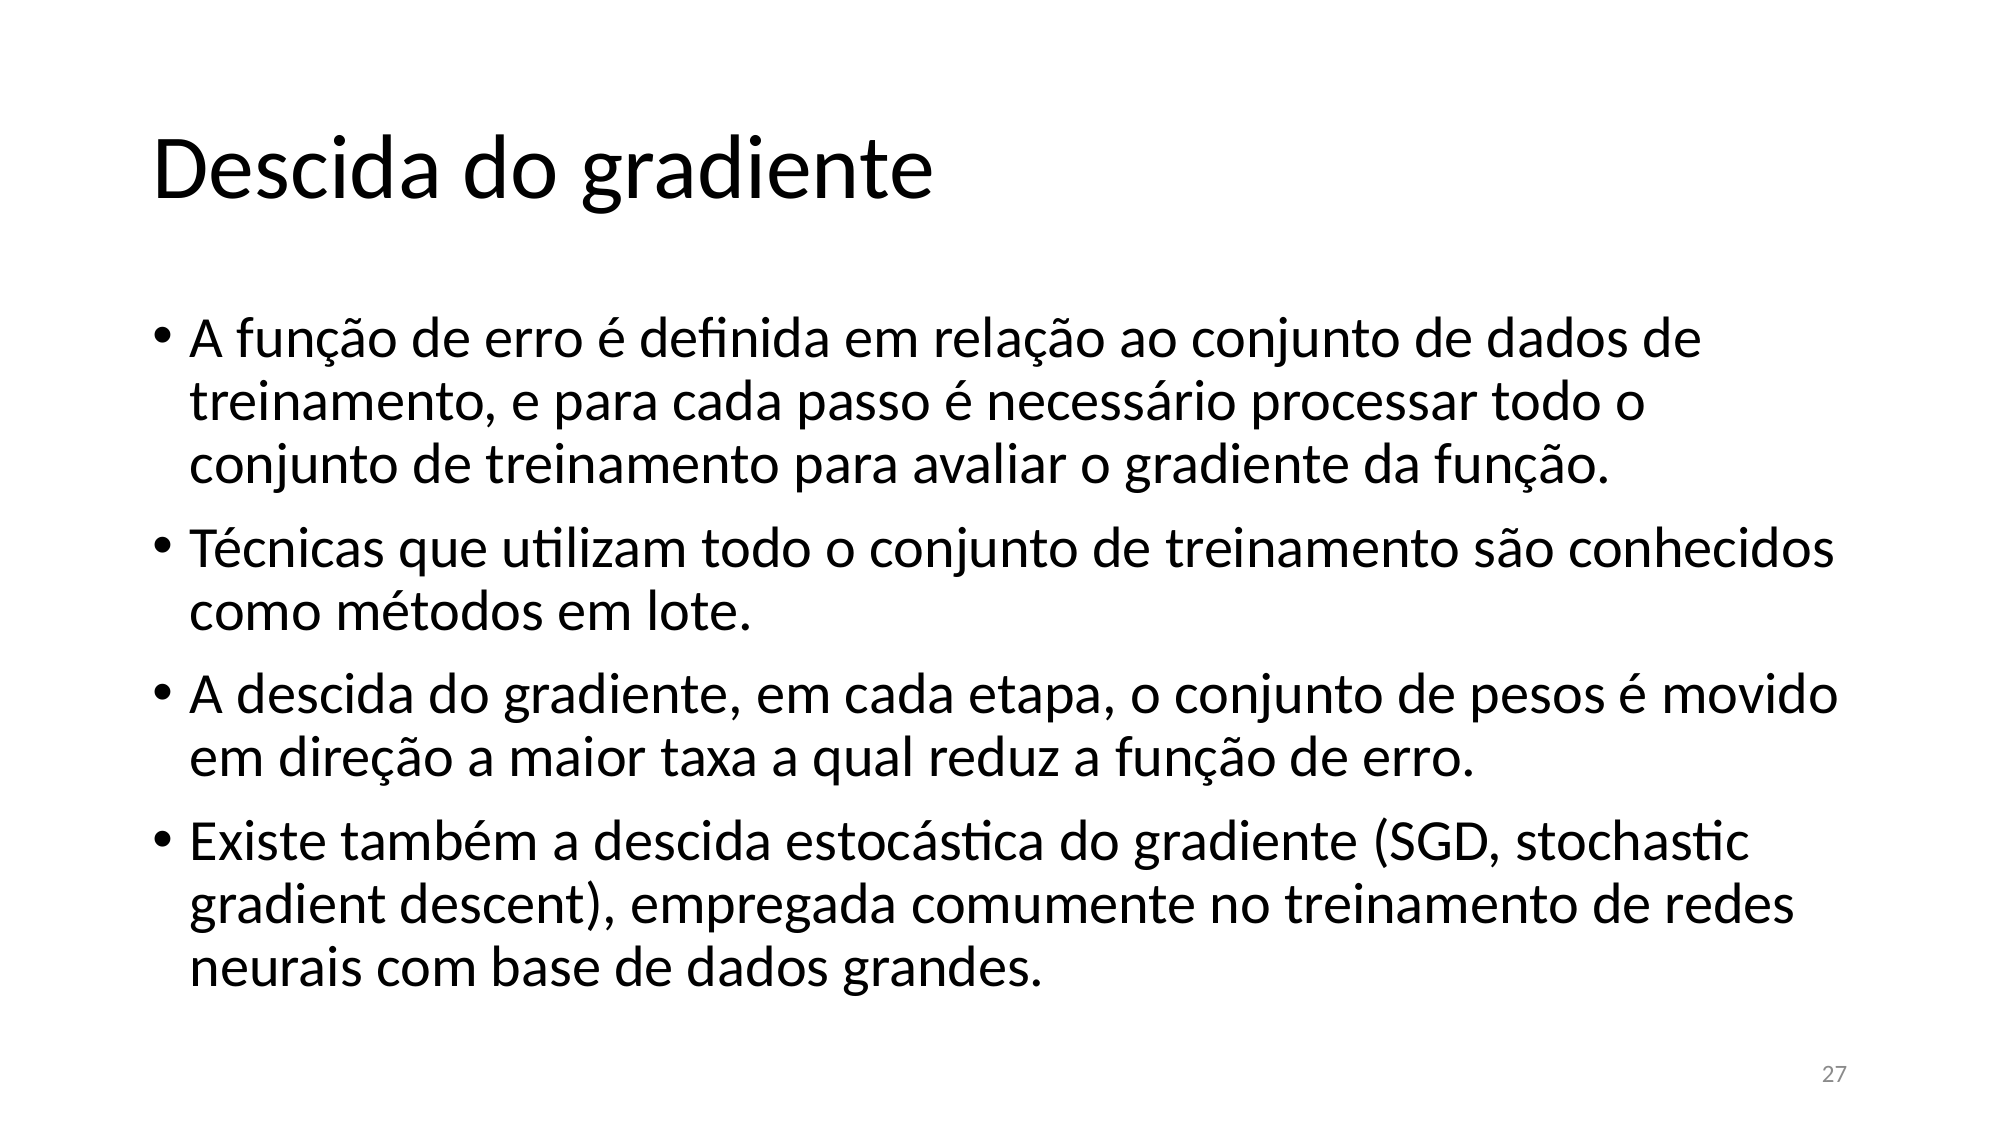

# Descida do gradiente
A função de erro é definida em relação ao conjunto de dados de treinamento, e para cada passo é necessário processar todo o conjunto de treinamento para avaliar o gradiente da função.
Técnicas que utilizam todo o conjunto de treinamento são conhecidos como métodos em lote.
A descida do gradiente, em cada etapa, o conjunto de pesos é movido em direção a maior taxa a qual reduz a função de erro.
Existe também a descida estocástica do gradiente (SGD, stochastic gradient descent), empregada comumente no treinamento de redes neurais com base de dados grandes.

27